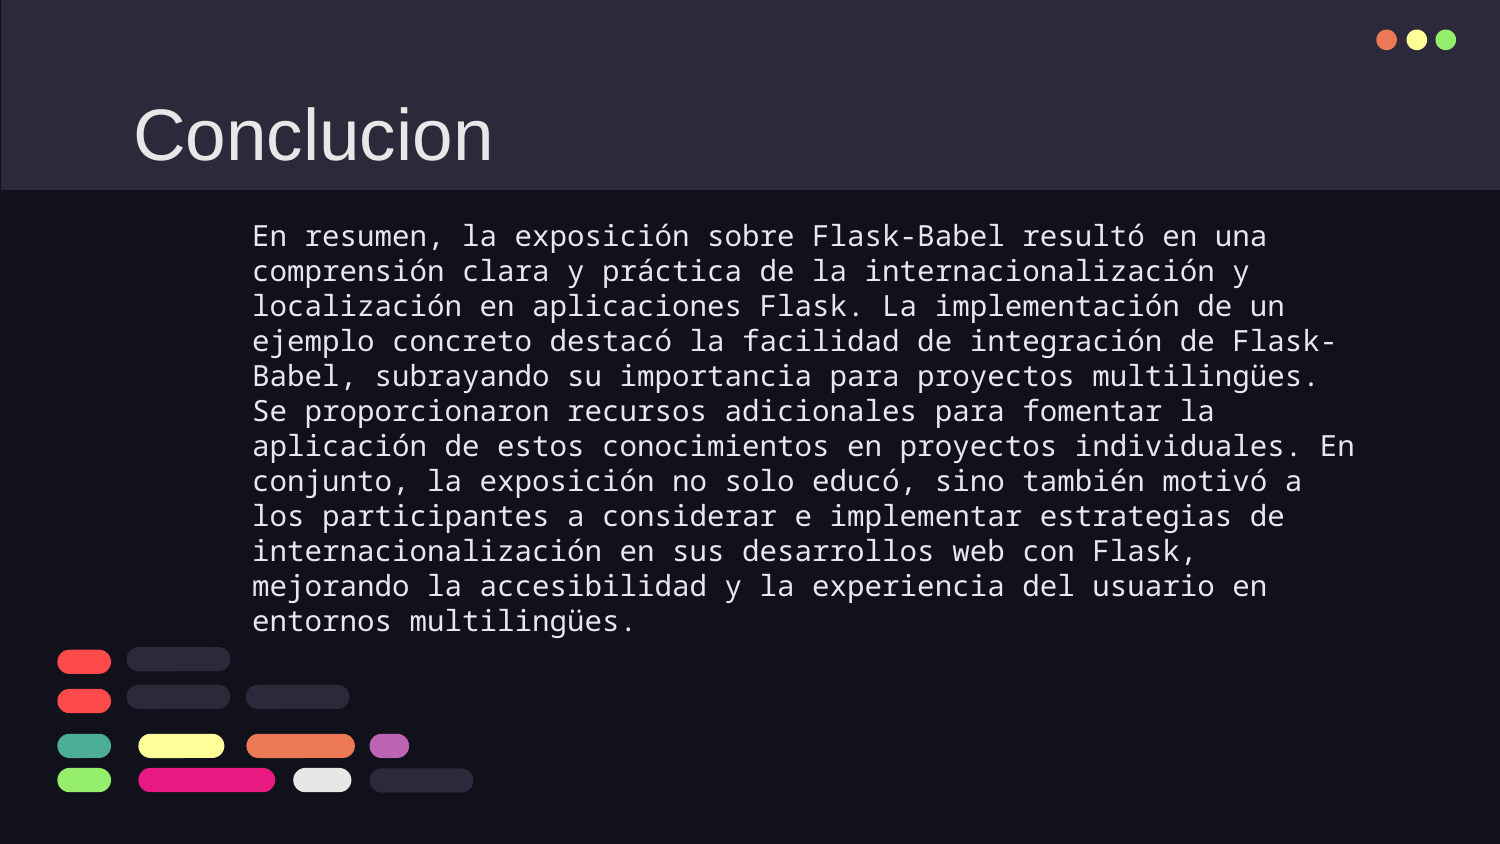

# Conclucion
En resumen, la exposición sobre Flask-Babel resultó en una comprensión clara y práctica de la internacionalización y localización en aplicaciones Flask. La implementación de un ejemplo concreto destacó la facilidad de integración de Flask-Babel, subrayando su importancia para proyectos multilingües. Se proporcionaron recursos adicionales para fomentar la aplicación de estos conocimientos en proyectos individuales. En conjunto, la exposición no solo educó, sino también motivó a los participantes a considerar e implementar estrategias de internacionalización en sus desarrollos web con Flask, mejorando la accesibilidad y la experiencia del usuario en entornos multilingües.